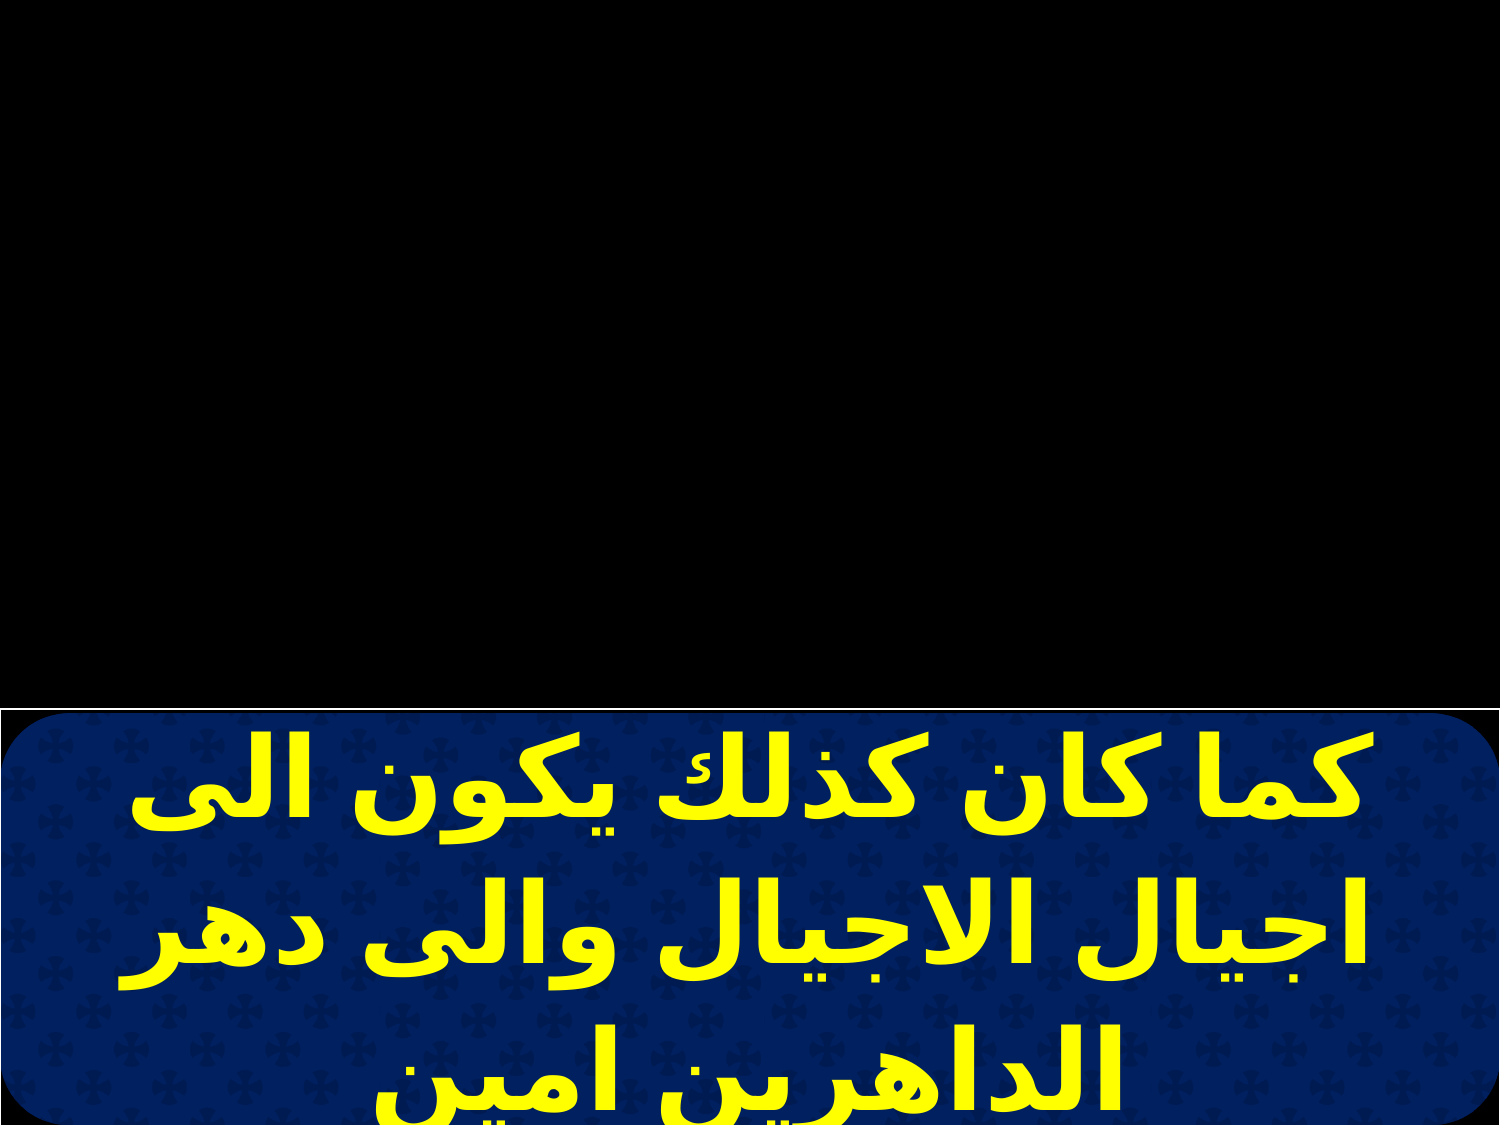

| كما كان كذلك يكون الى اجيال الاجيال والى دهر الداهرين امين |
| --- |